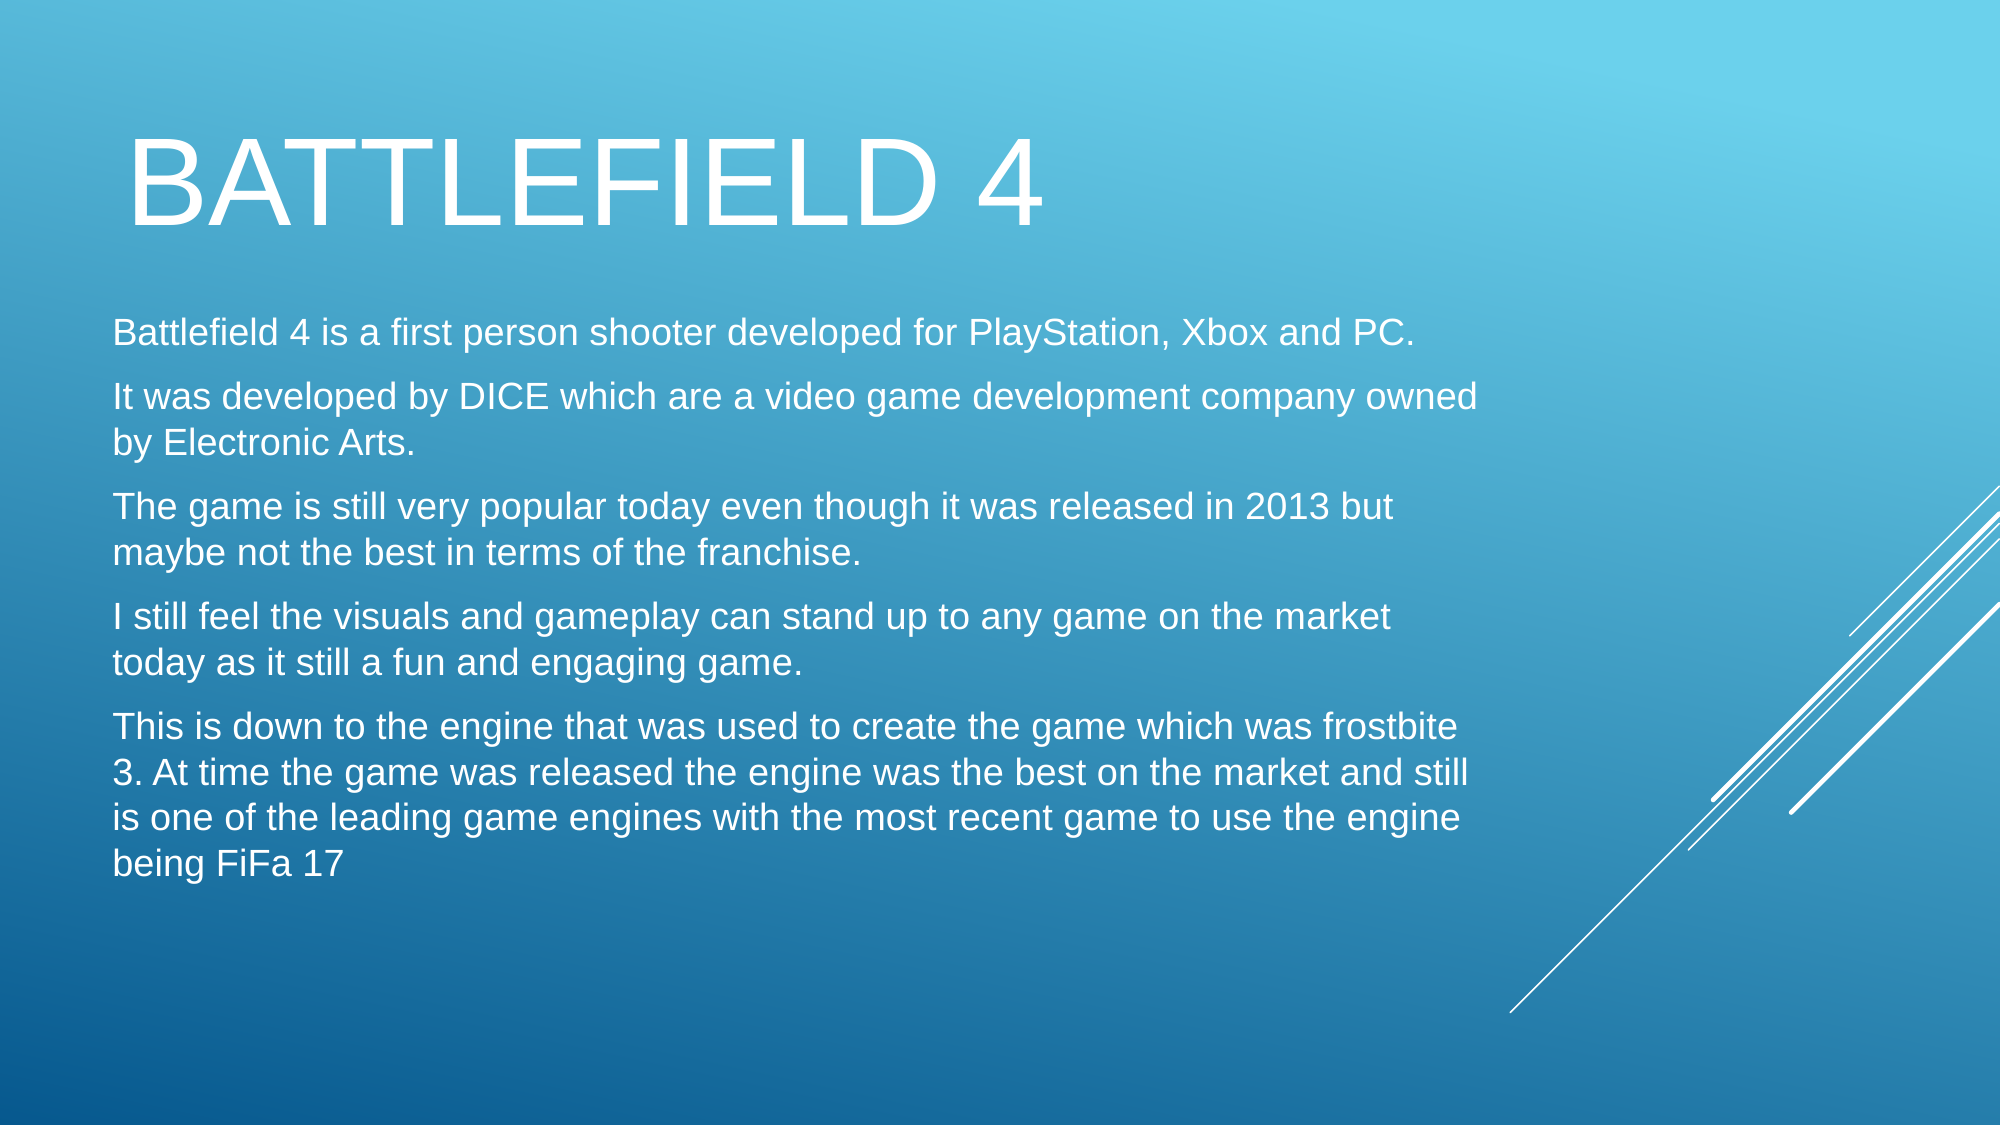

# Battlefield 4
Battlefield 4 is a first person shooter developed for PlayStation, Xbox and PC.
It was developed by DICE which are a video game development company owned by Electronic Arts.
The game is still very popular today even though it was released in 2013 but maybe not the best in terms of the franchise.
I still feel the visuals and gameplay can stand up to any game on the market today as it still a fun and engaging game.
This is down to the engine that was used to create the game which was frostbite 3. At time the game was released the engine was the best on the market and still is one of the leading game engines with the most recent game to use the engine being FiFa 17